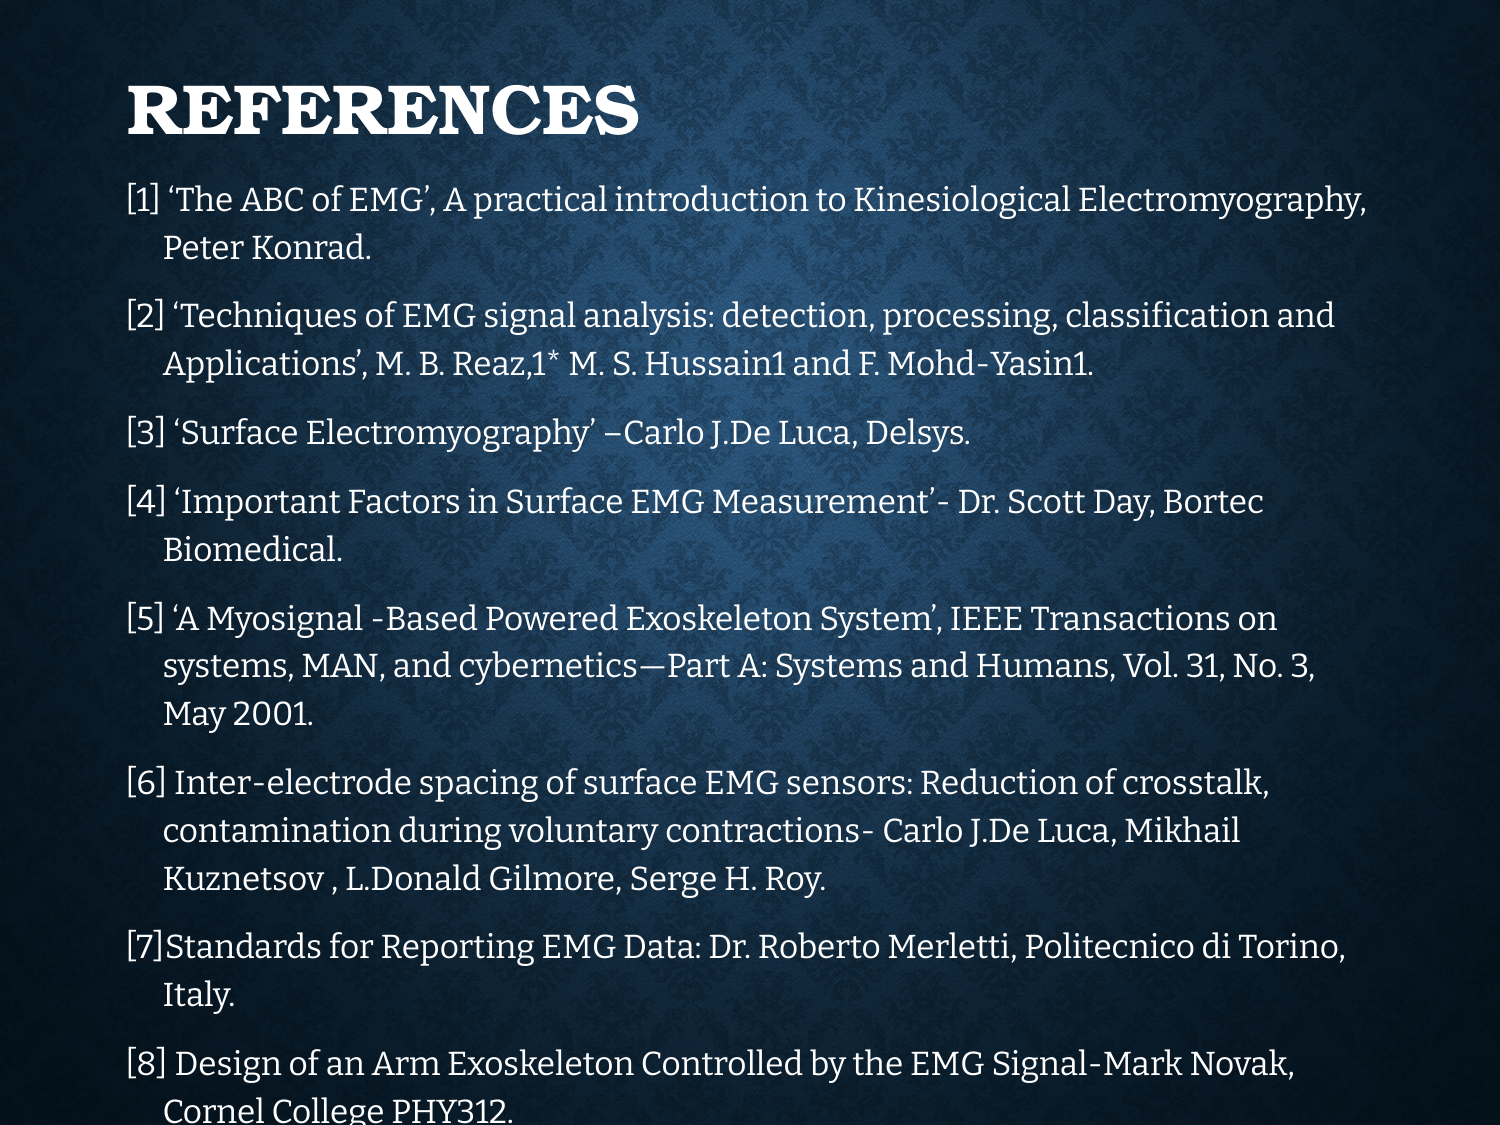

# REFERENCES
[1] ‘The ABC of EMG’, A practical introduction to Kinesiological Electromyography, Peter Konrad.
[2] ‘Techniques of EMG signal analysis: detection, processing, classification and Applications’, M. B. Reaz,1* M. S. Hussain1 and F. Mohd-Yasin1.
[3] ‘Surface Electromyography’ –Carlo J.De Luca, Delsys.
[4] ‘Important Factors in Surface EMG Measurement’- Dr. Scott Day, Bortec Biomedical.
[5] ‘A Myosignal -Based Powered Exoskeleton System’, IEEE Transactions on systems, MAN, and cybernetics—Part A: Systems and Humans, Vol. 31, No. 3, May 2001.
[6] Inter-electrode spacing of surface EMG sensors: Reduction of crosstalk, contamination during voluntary contractions- Carlo J.De Luca, Mikhail Kuznetsov , L.Donald Gilmore, Serge H. Roy.
[7]Standards for Reporting EMG Data: Dr. Roberto Merletti, Politecnico di Torino, Italy.
[8] Design of an Arm Exoskeleton Controlled by the EMG Signal-Mark Novak, Cornel College PHY312.
[9] Application of Surface Electromyographic Signals to Control Exoskeleton Robots -R. A.R. C. Gopura and Kazuo Kiguchi.